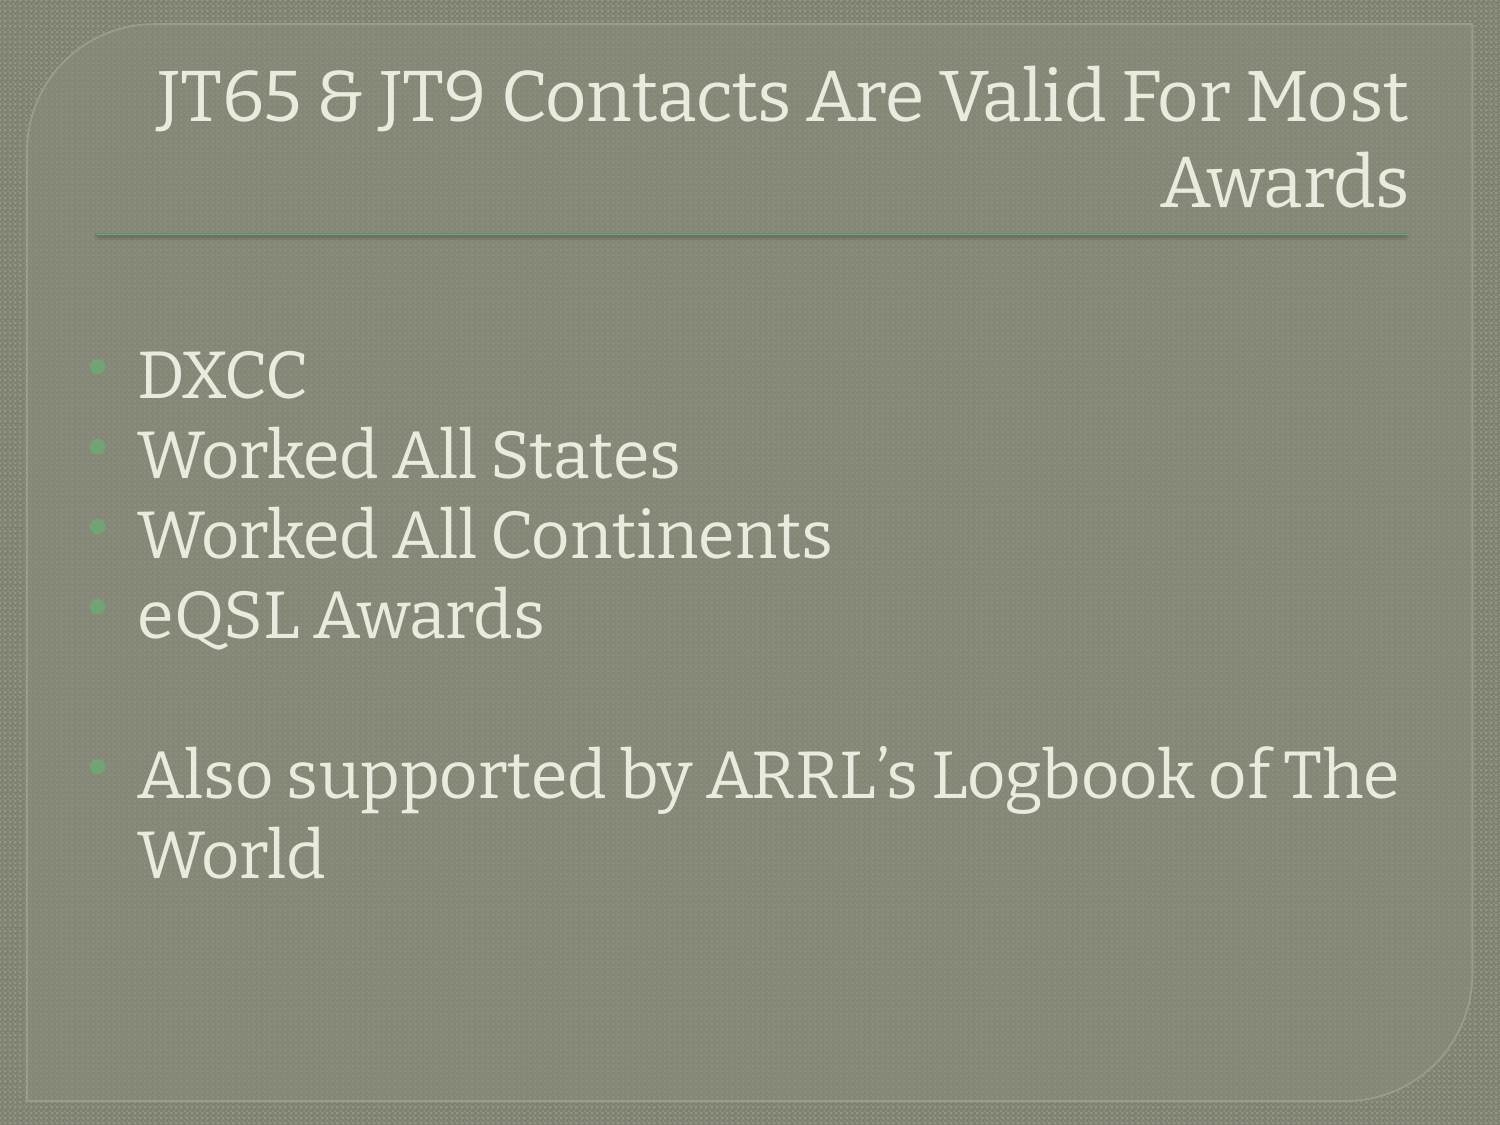

# JT65 & JT9 Contacts Are Valid For Most Awards
DXCC
Worked All States
Worked All Continents
eQSL Awards

Also supported by ARRL’s Logbook of The World